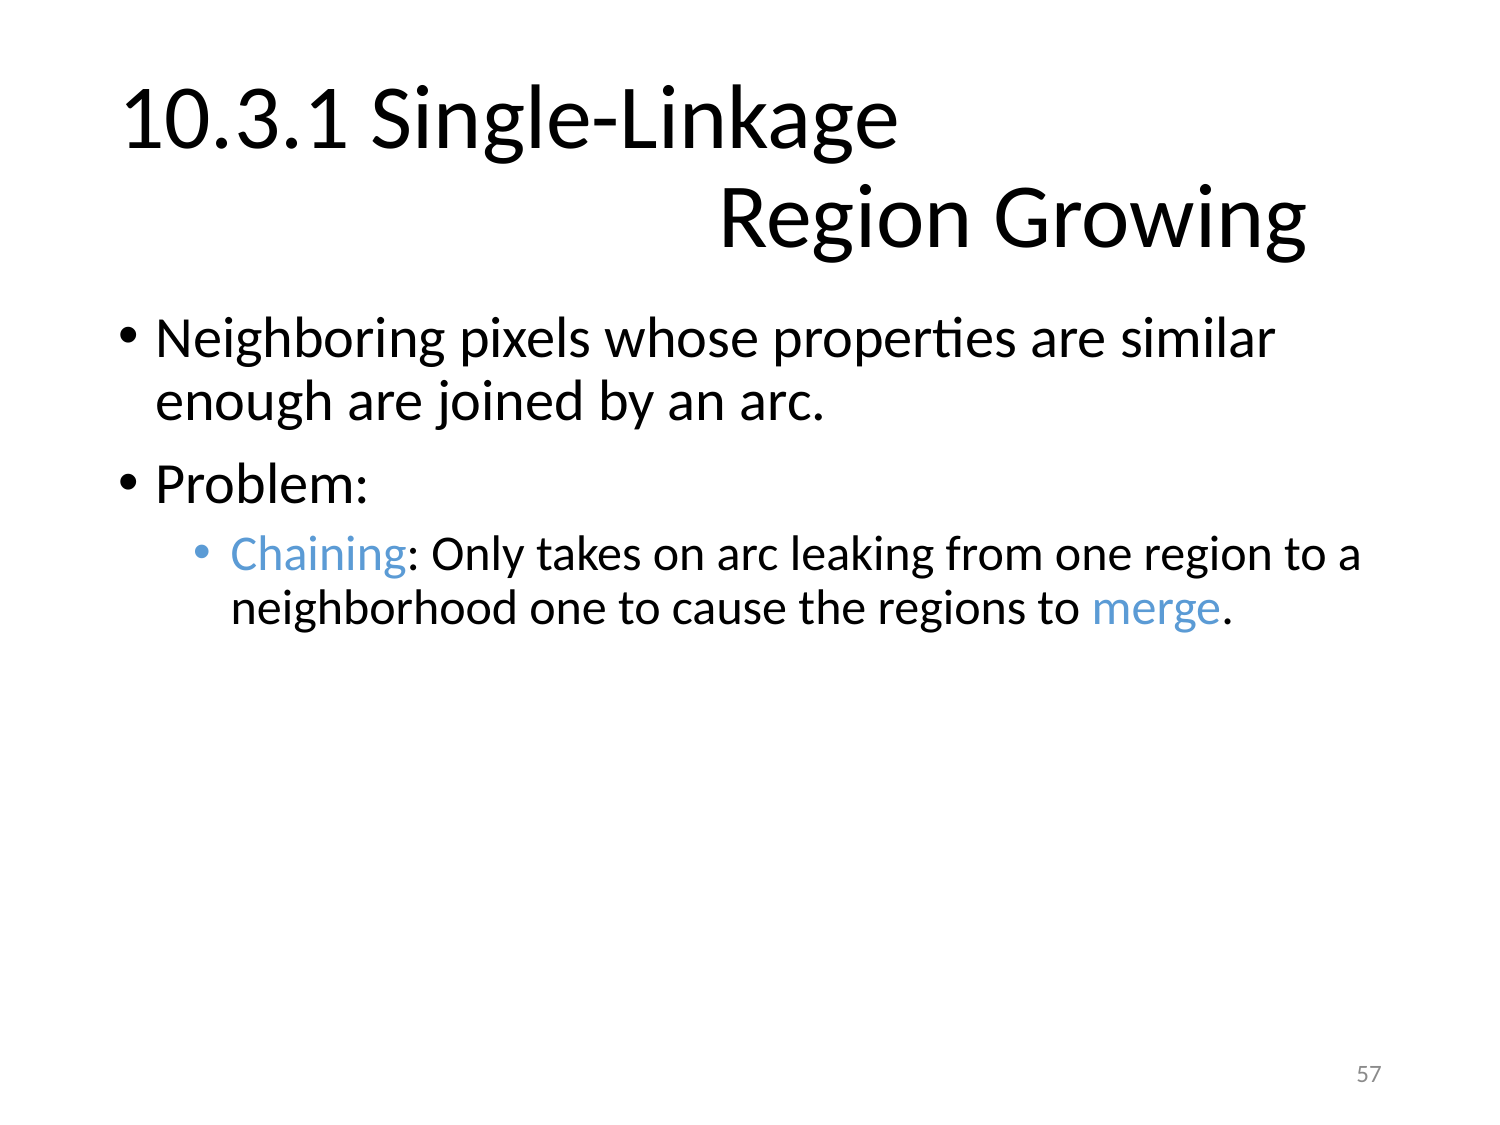

# 10.3.1 Single-Linkage Region Growing
Neighboring pixels whose properties are similar enough are joined by an arc.
Problem:
Chaining: Only takes on arc leaking from one region to a neighborhood one to cause the regions to merge.
57